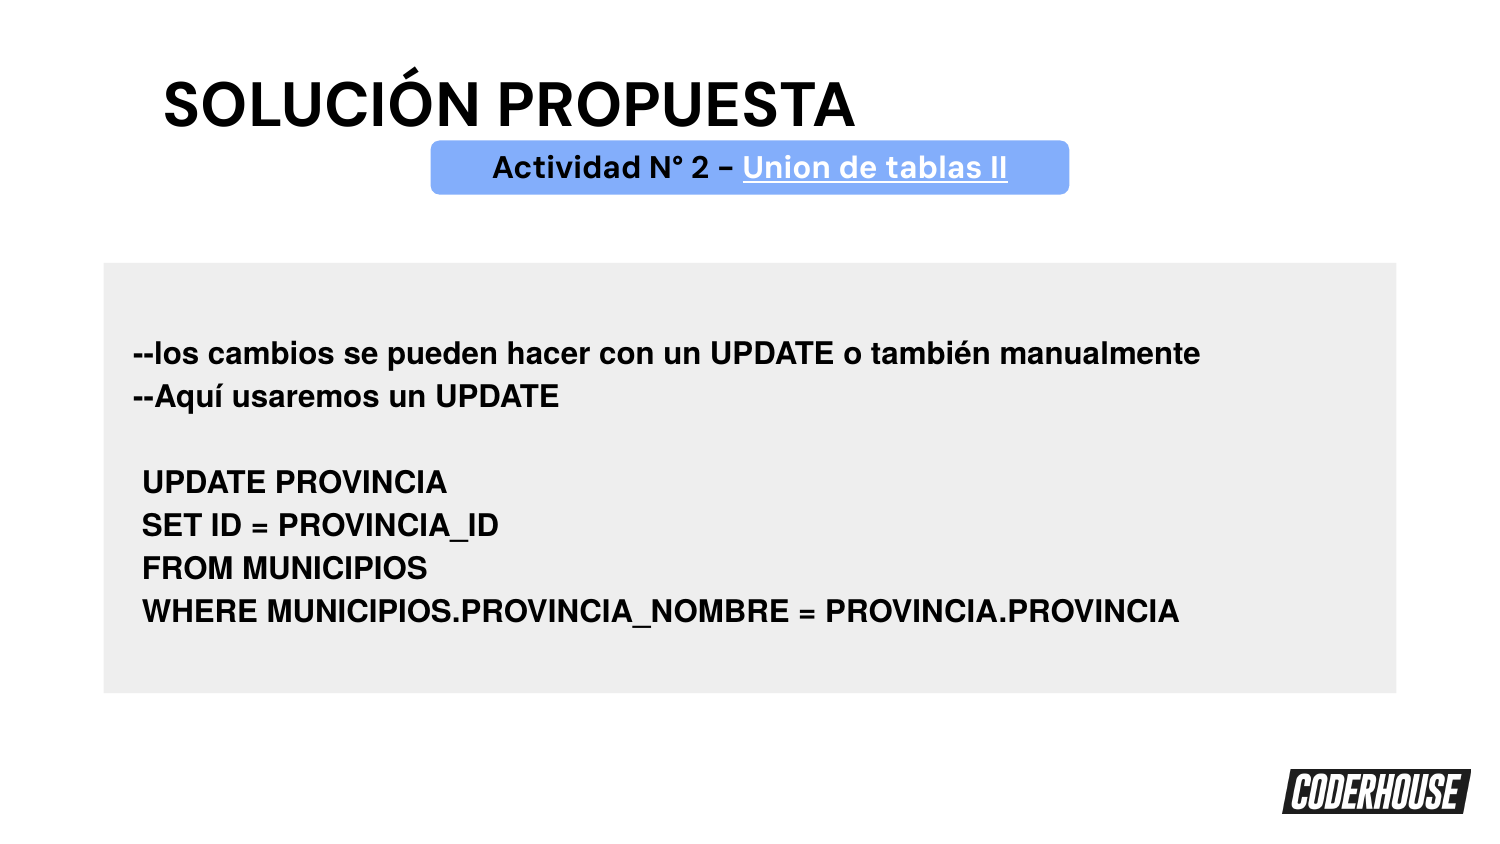

SOLUCIÓN PROPUESTA
Actividad N° 2 - Union de tablas II
--los cambios se pueden hacer con un UPDATE o también manualmente
--Aquí usaremos un UPDATE

 UPDATE PROVINCIA
 SET ID = PROVINCIA_ID
 FROM MUNICIPIOS
 WHERE MUNICIPIOS.PROVINCIA_NOMBRE = PROVINCIA.PROVINCIA